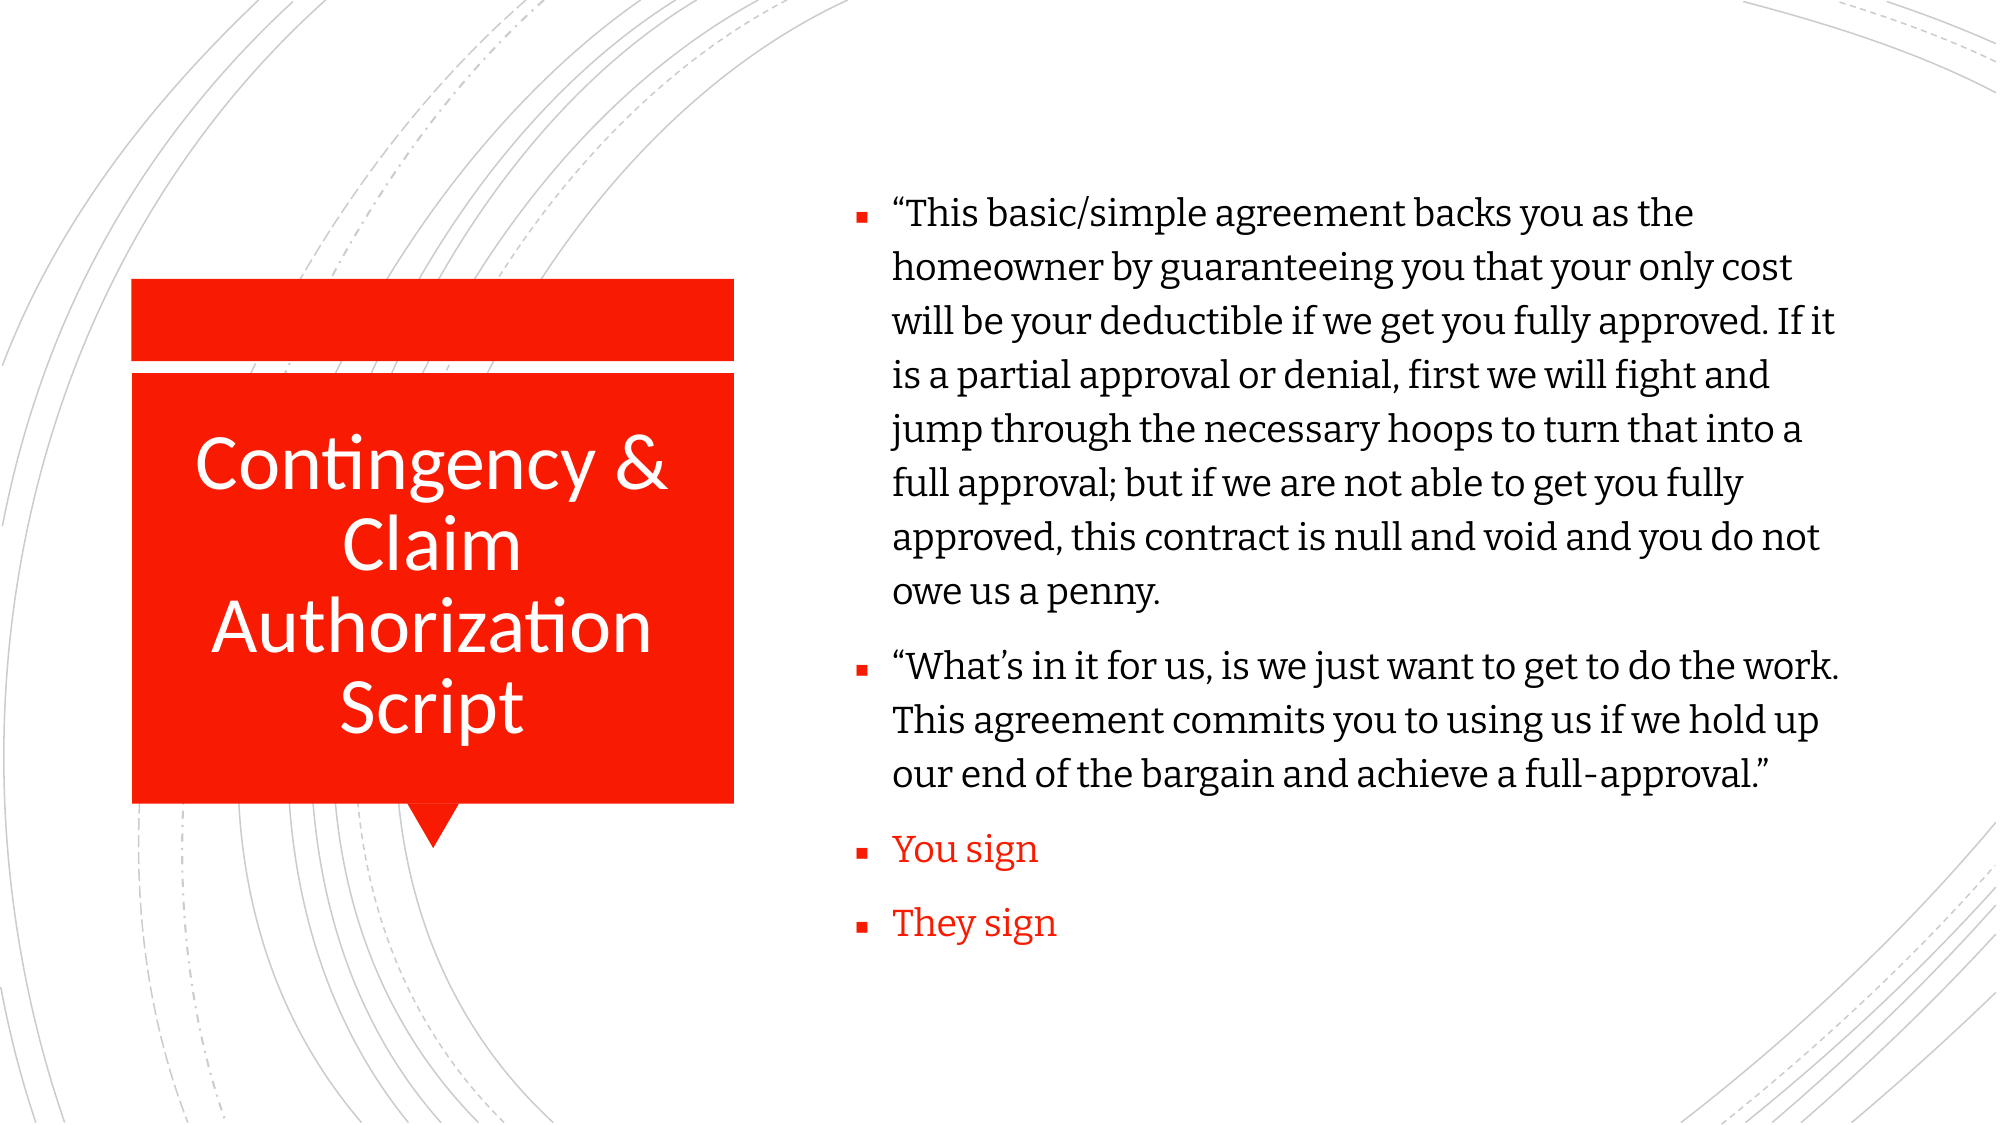

“This basic/simple agreement backs you as the homeowner by guaranteeing you that your only cost will be your deductible if we get you fully approved. If it is a partial approval or denial, first we will fight and jump through the necessary hoops to turn that into a full approval; but if we are not able to get you fully approved, this contract is null and void and you do not owe us a penny.
“What’s in it for us, is we just want to get to do the work. This agreement commits you to using us if we hold up our end of the bargain and achieve a full-approval.”
You sign
They sign
# Contingency & Claim Authorization Script